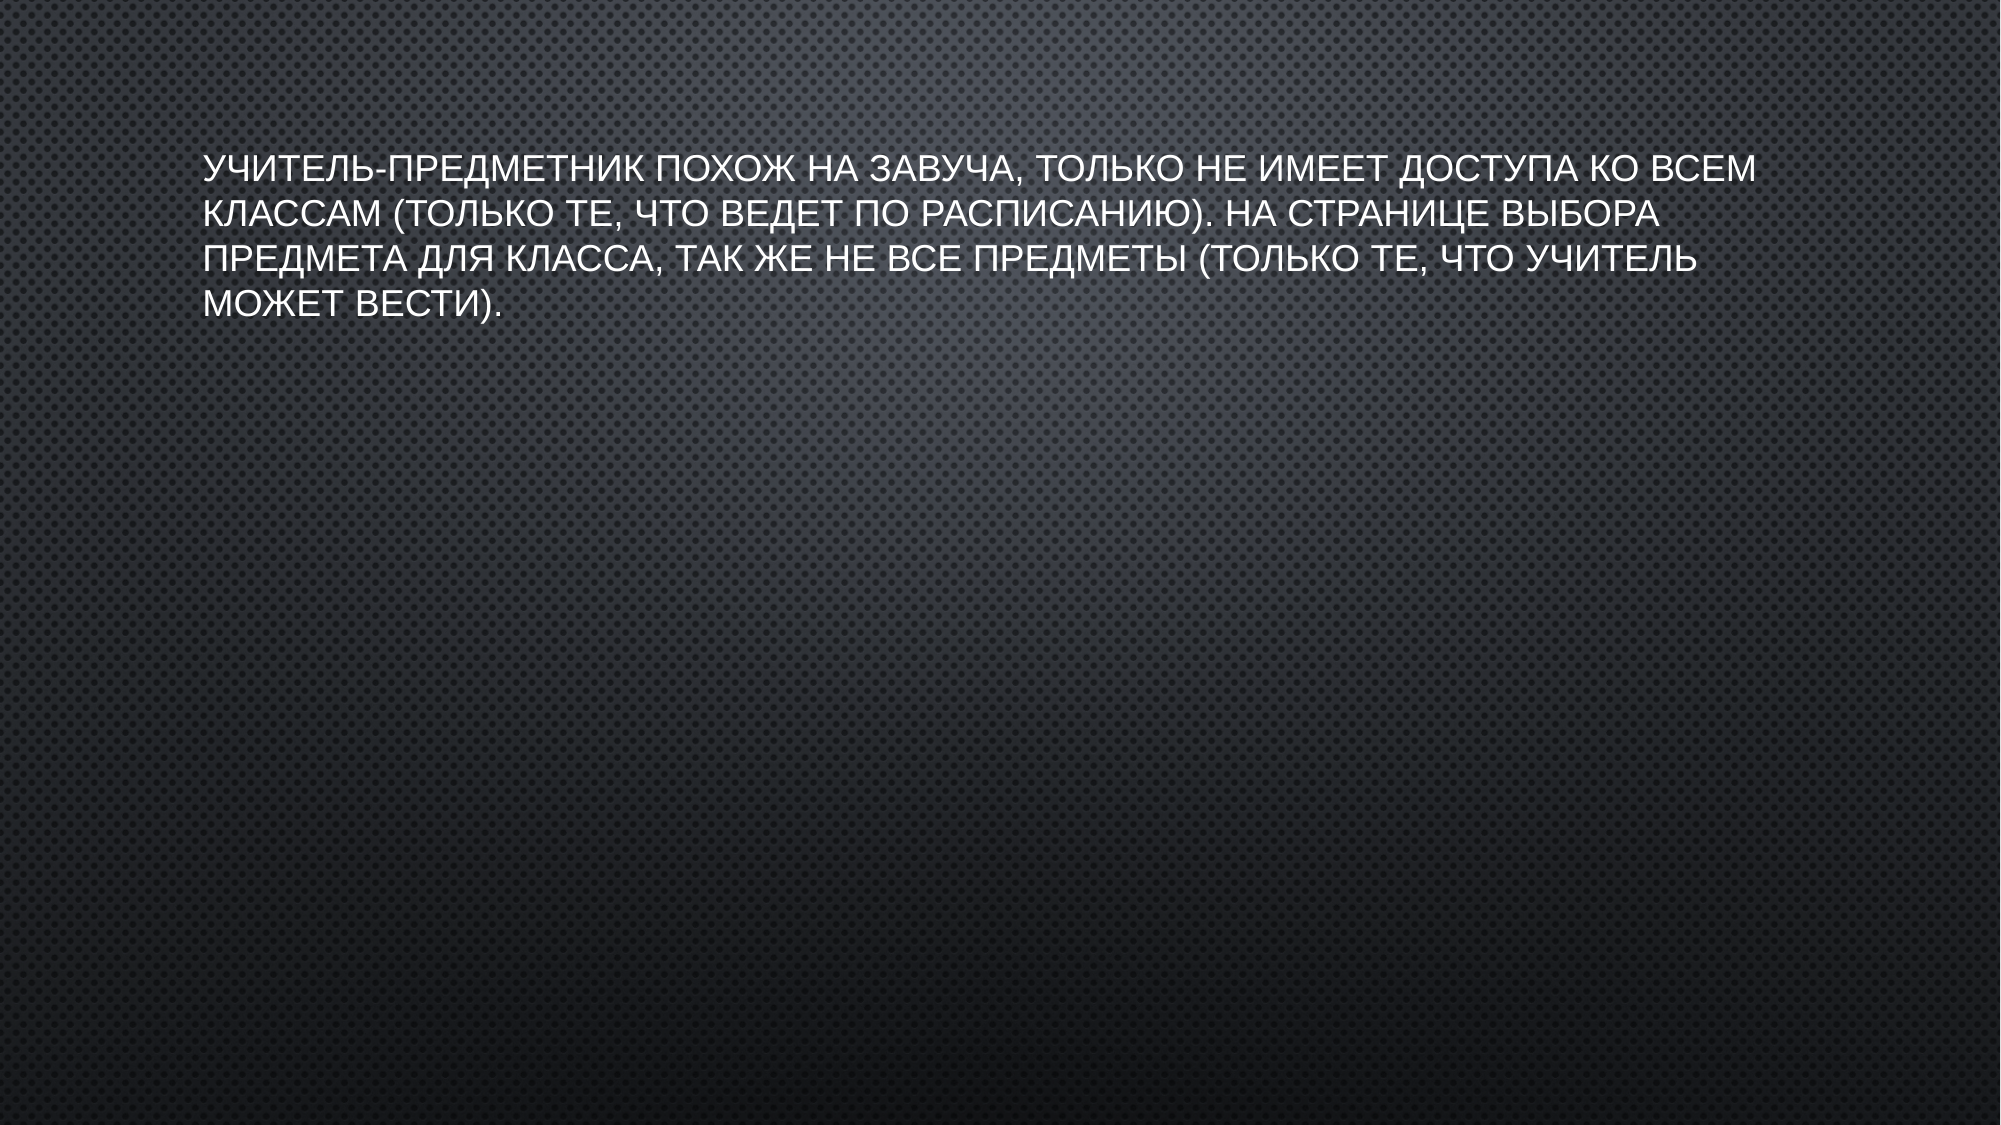

# Учитель-предметник похож на завуча, только не имеет доступа ко всем классам (только те, что ведет по расписанию). На странице выбора предмета для класса, так же не все предметы (только те, что учитель может вести).